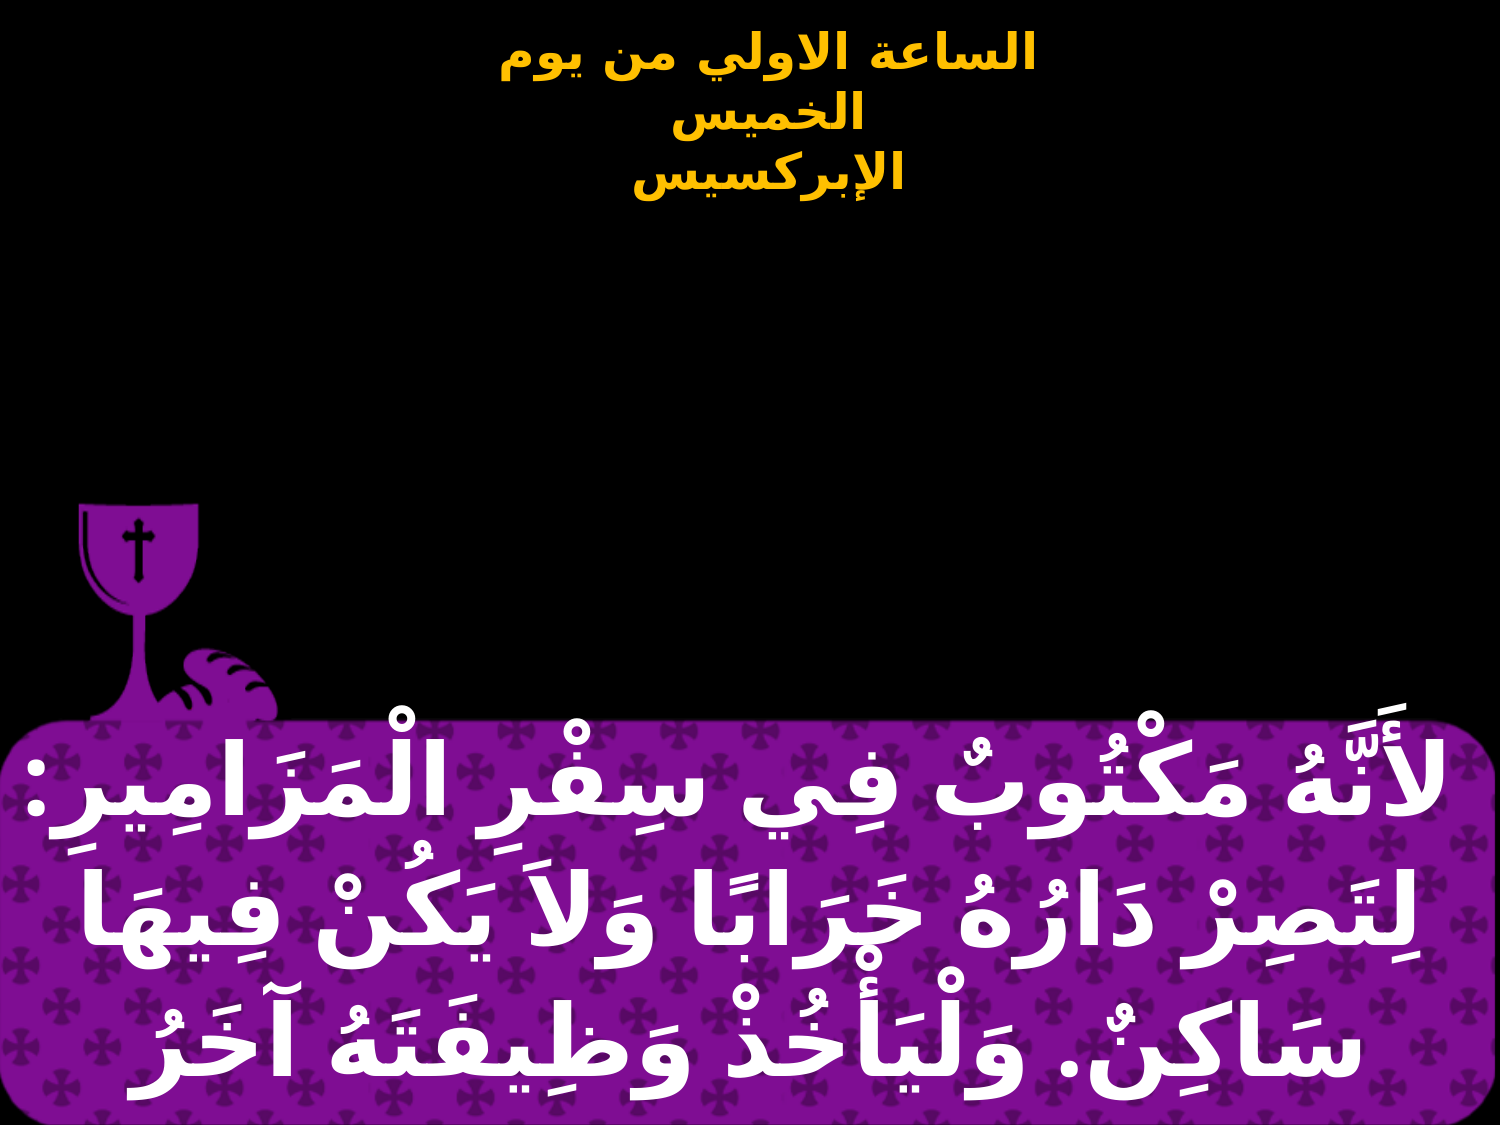

| لأَنَّهُ مَكْتُوبٌ فِي سِفْرِ الْمَزَامِيرِ: لِتَصِرْ دَارُهُ خَرَابًا وَلاَ يَكُنْ فِيهَا سَاكِنٌ. وَلْيَأْخُذْ وَظِيفَتَهُ آخَرُ |
| --- |